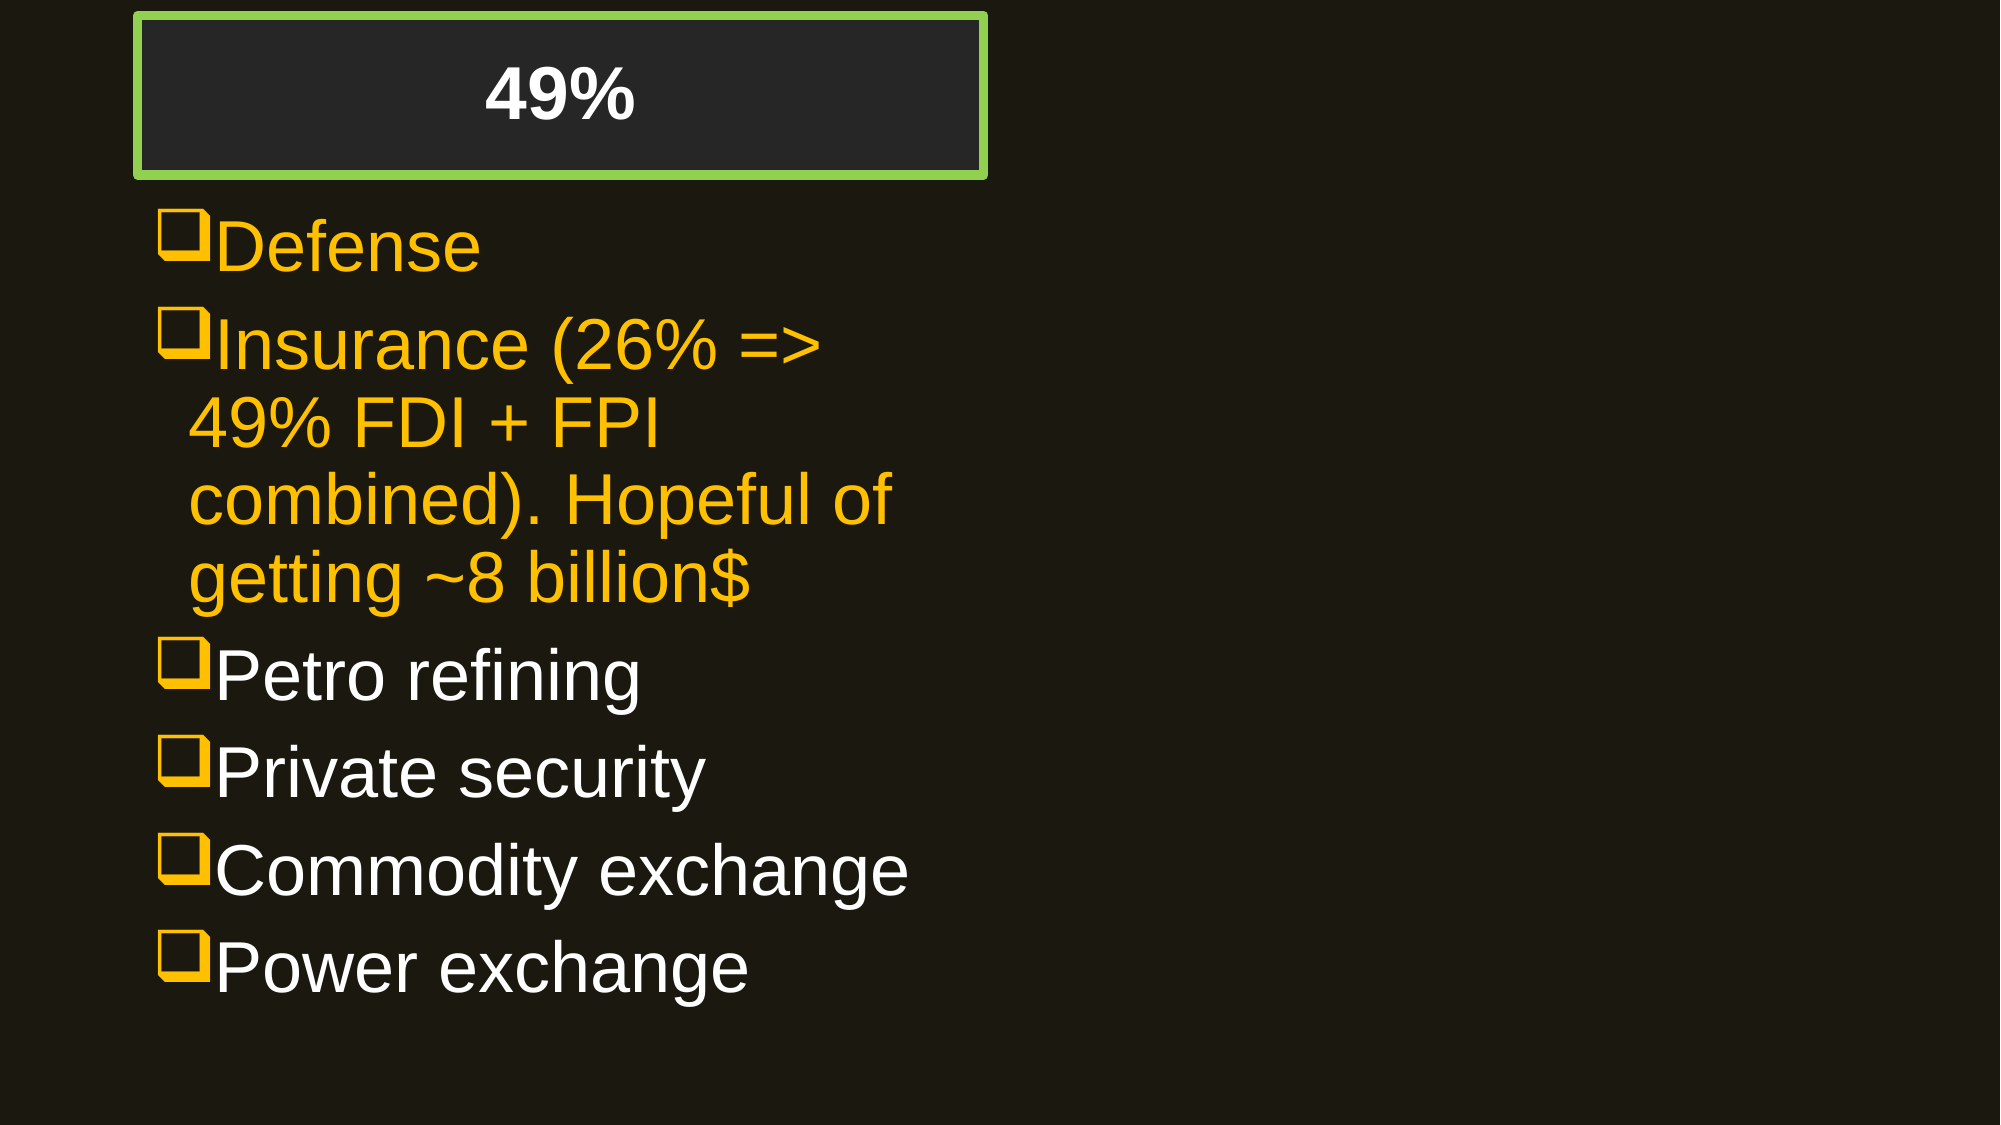

49%

Defense
Insurance (26% => 49% FDI + FPI combined). Hopeful of getting ~8 billion$
Petro refining
Private security
Commodity exchange
Power exchange